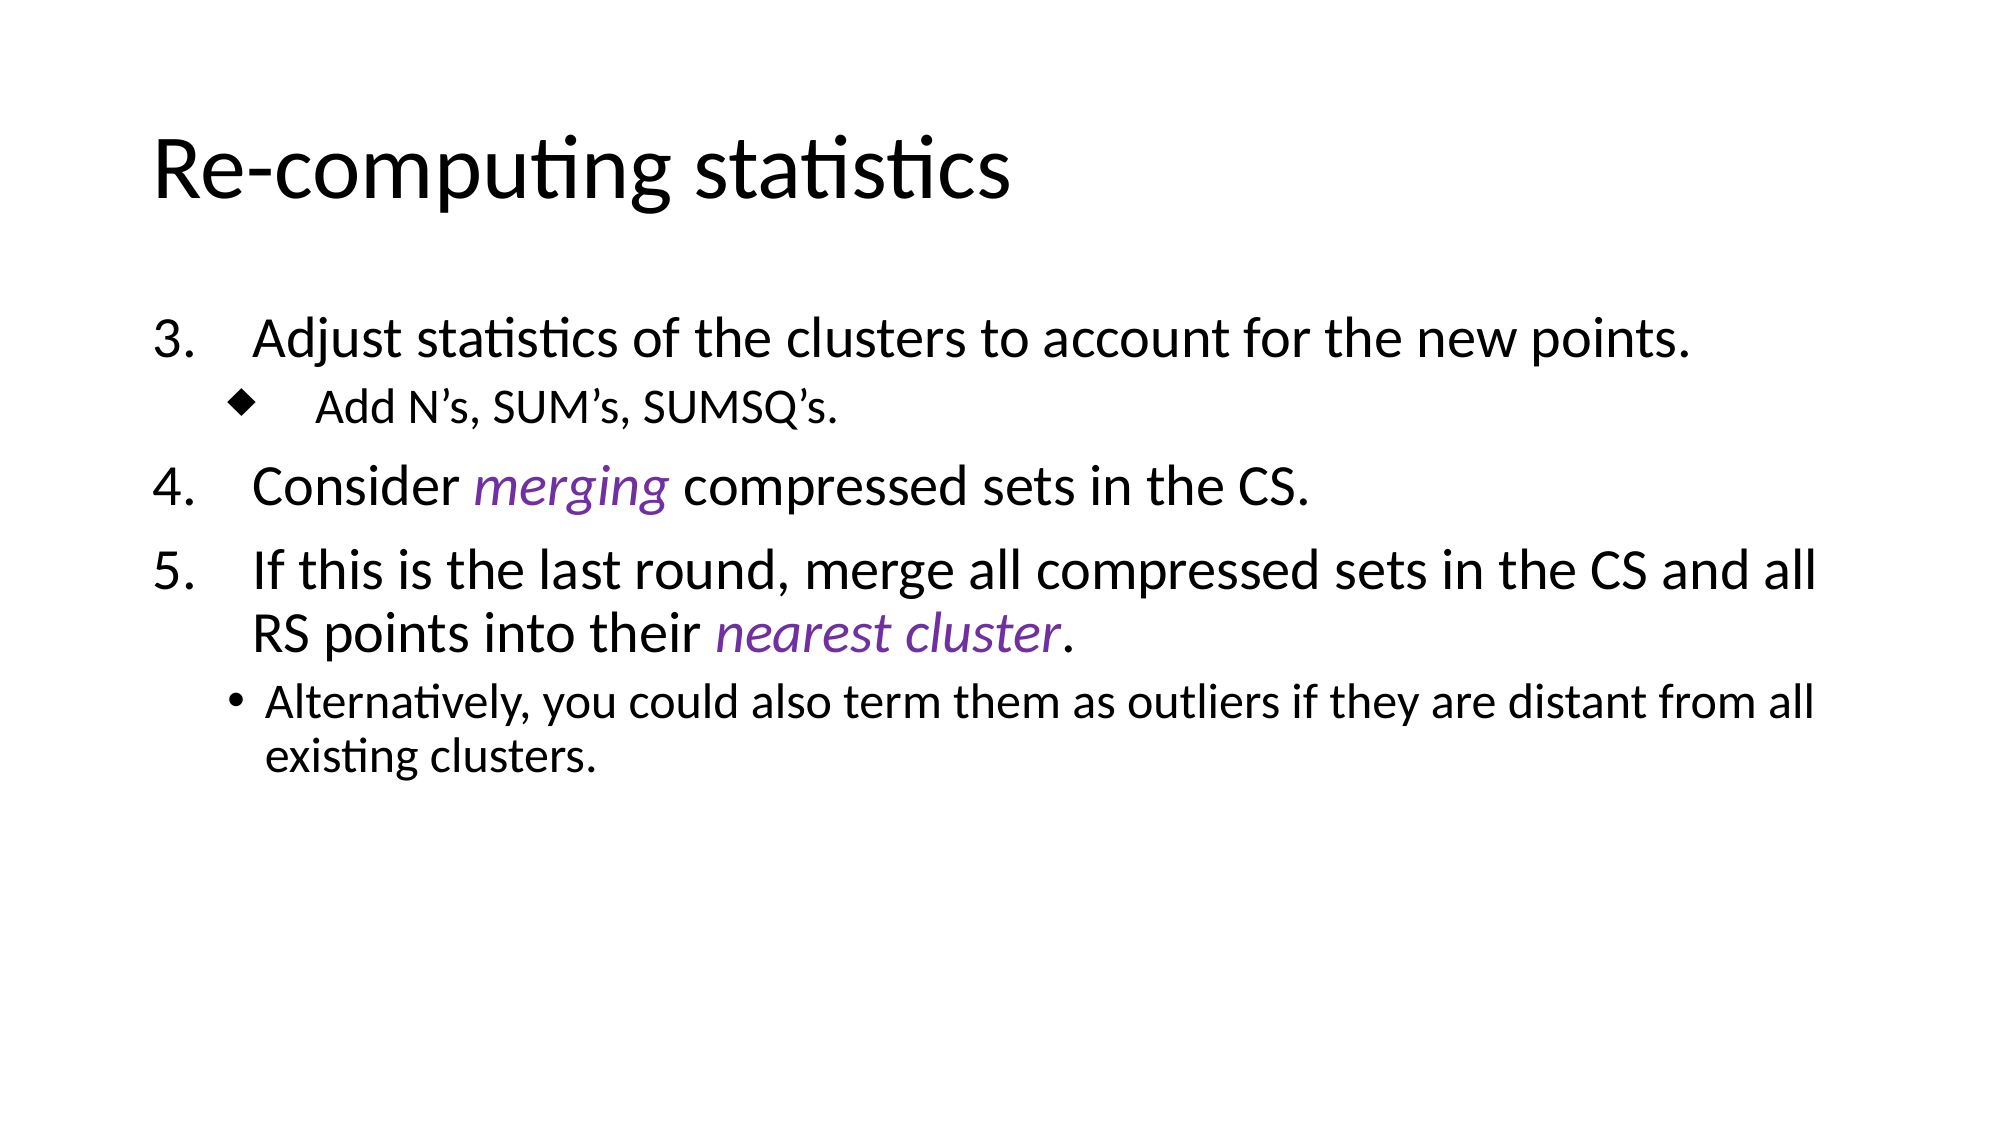

# Re-computing statistics
Adjust statistics of the clusters to account for the new points.
Add N’s, SUM’s, SUMSQ’s.
Consider merging compressed sets in the CS.
If this is the last round, merge all compressed sets in the CS and all RS points into their nearest cluster.
Alternatively, you could also term them as outliers if they are distant from all existing clusters.